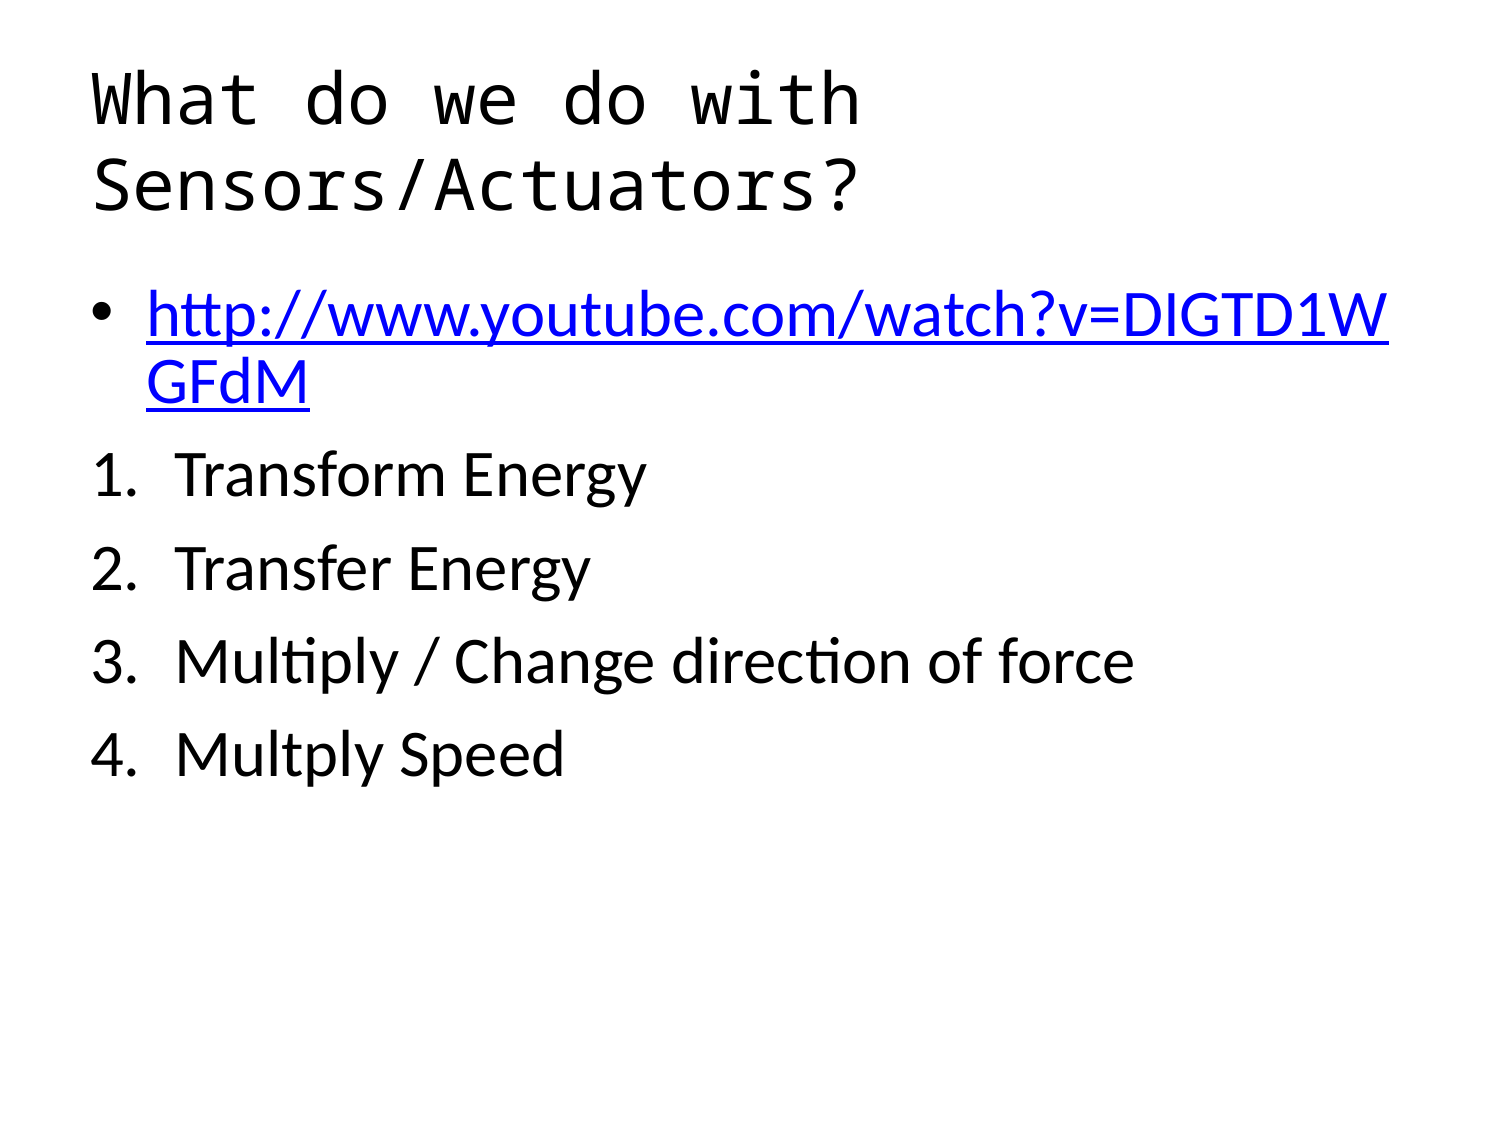

# What do we do with Sensors/Actuators?
http://www.youtube.com/watch?v=DIGTD1WGFdM
Transform Energy
Transfer Energy
Multiply / Change direction of force
Multply Speed